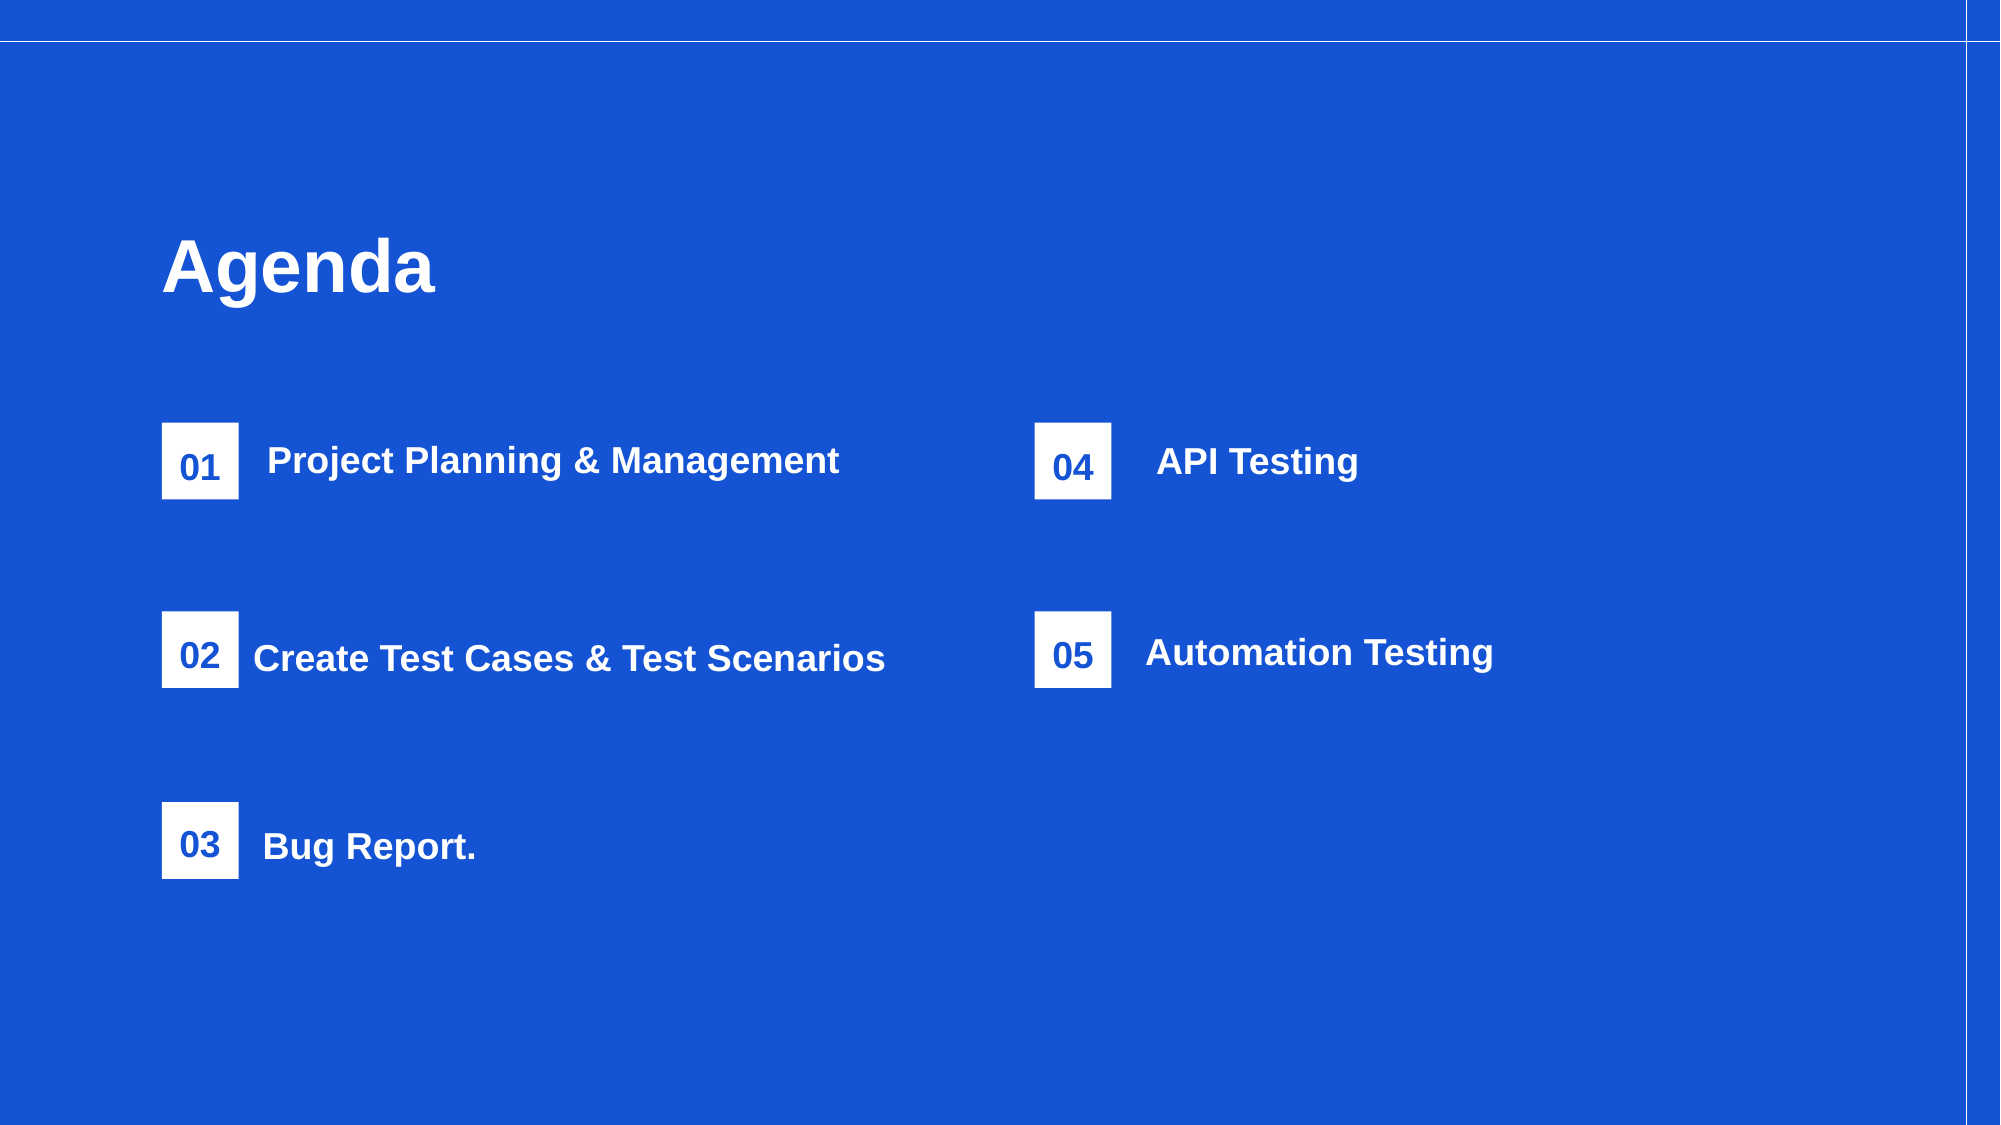

# Agenda
Project Planning & Management
API Testing
01
04
Automation Testing
Create Test Cases & Test Scenarios
02
05
Bug Report.
03